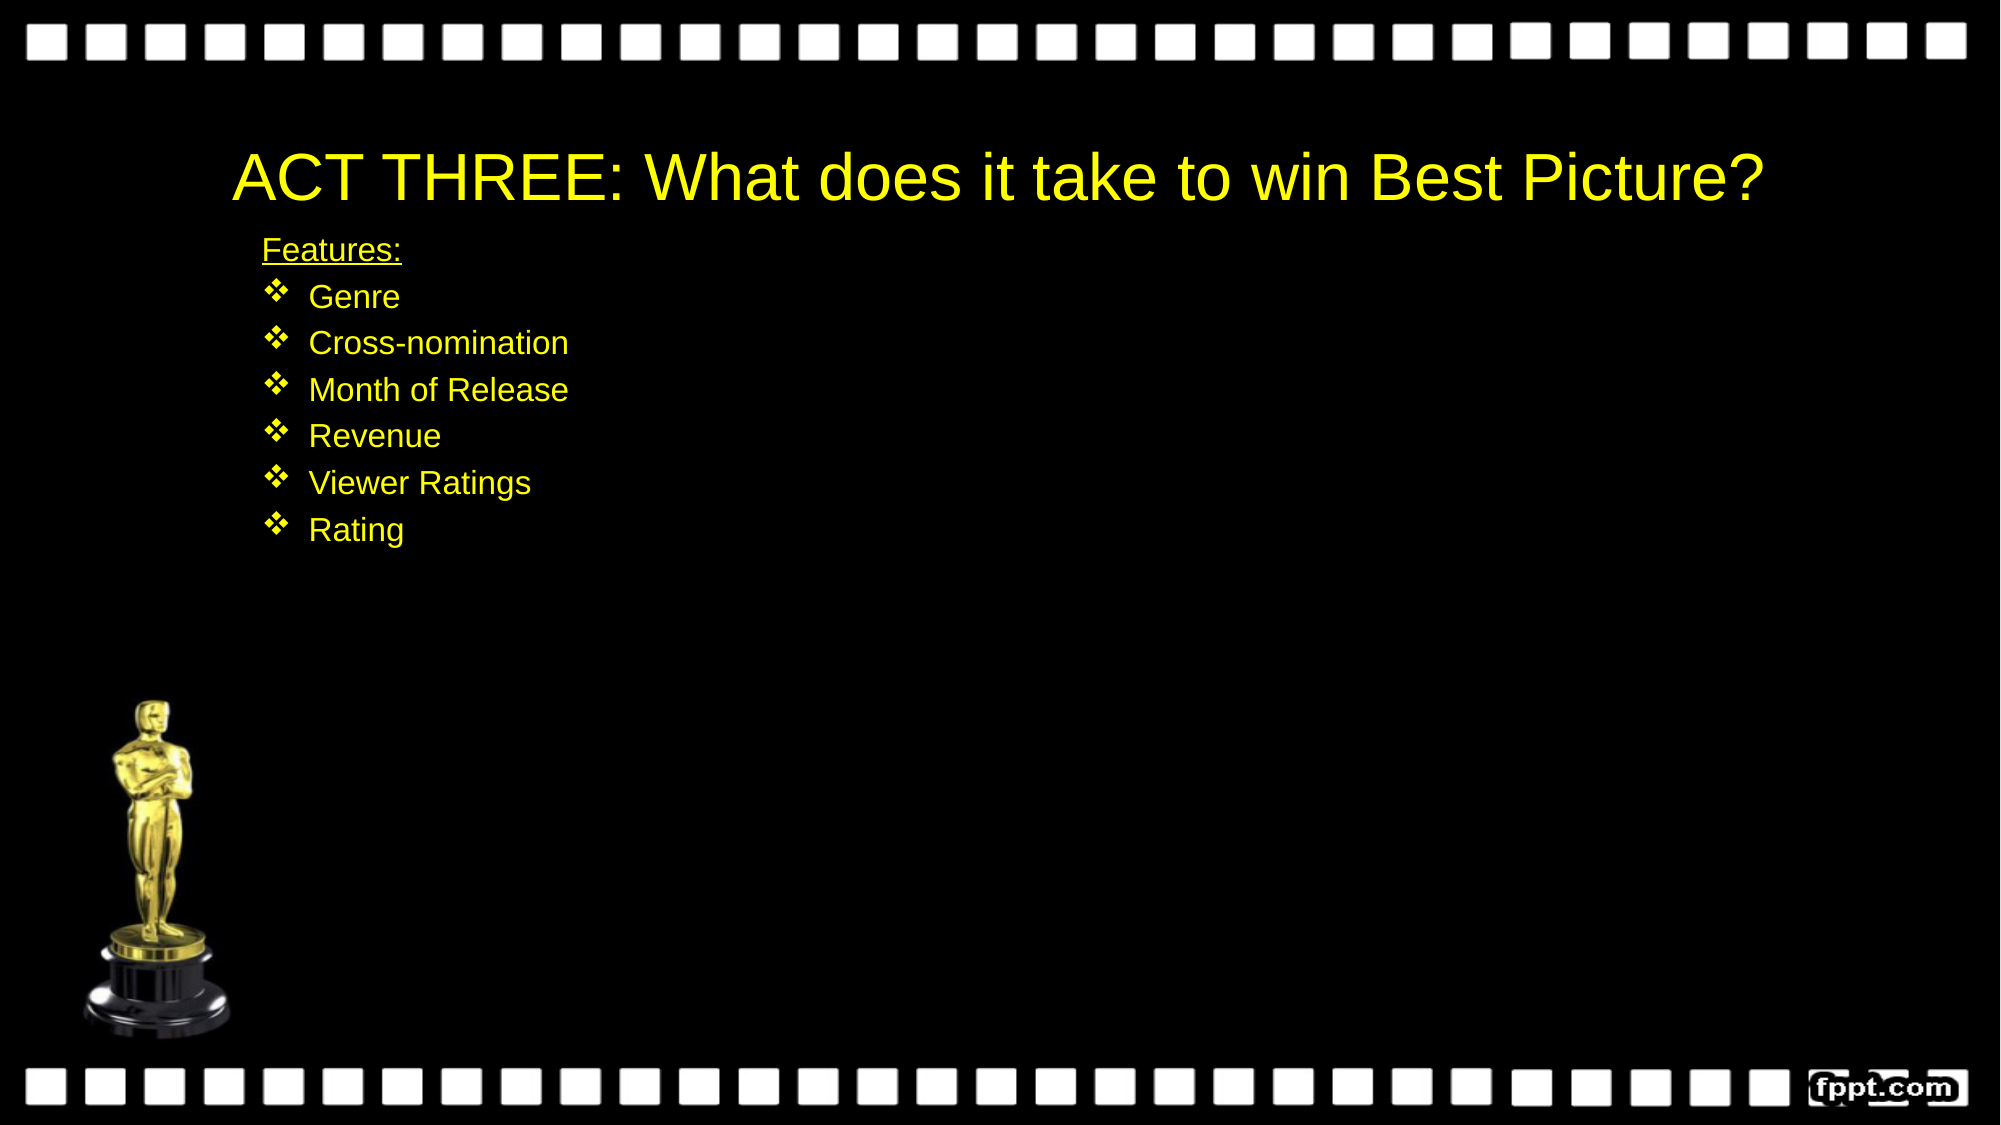

# ACT THREE: What does it take to win Best Picture?
Features:
Genre
Cross-nomination
Month of Release
Revenue
Viewer Ratings
Rating